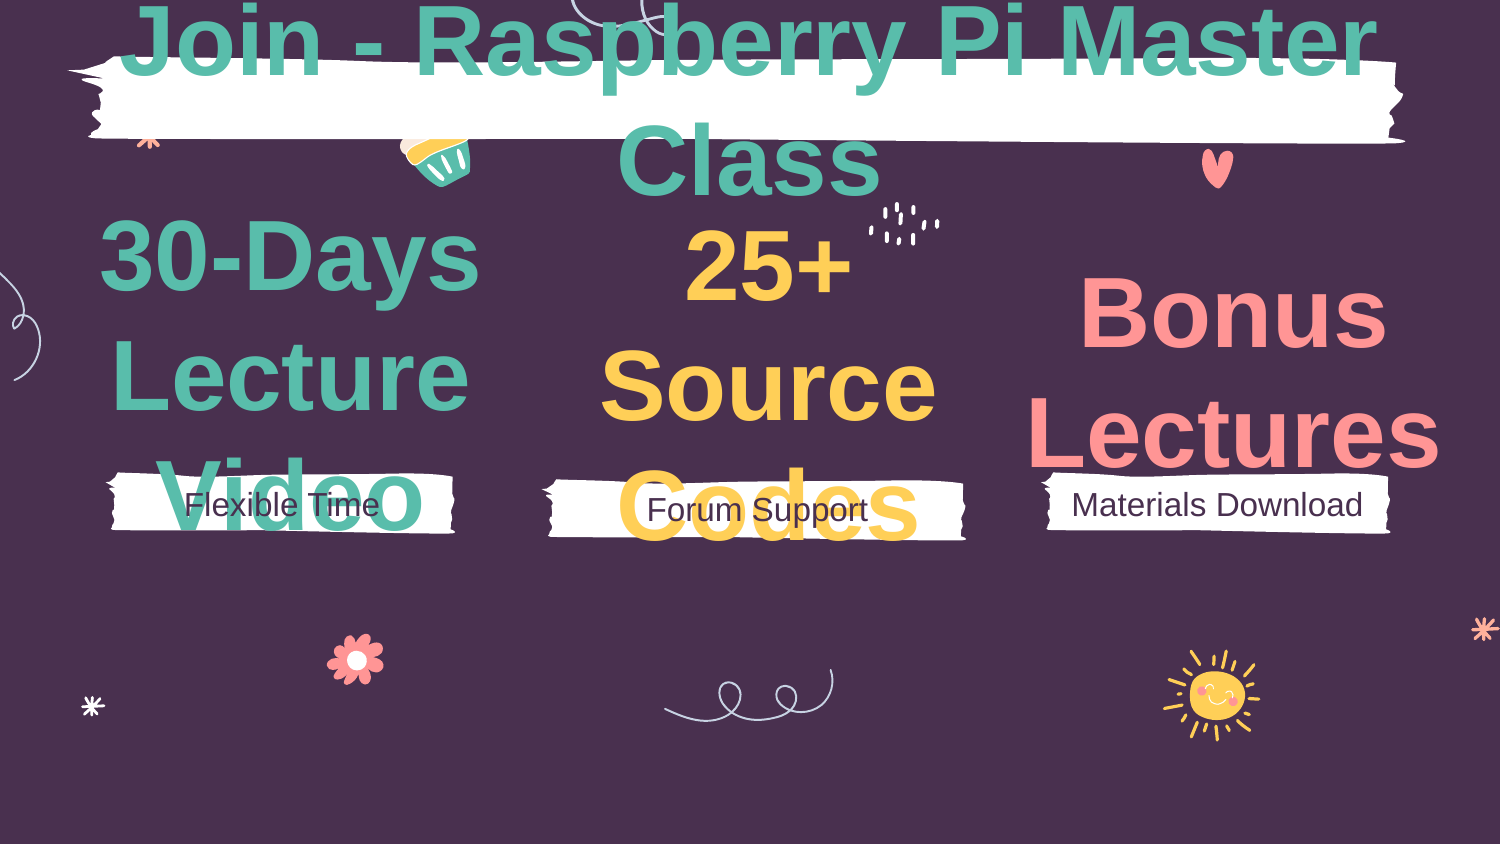

Join - Raspberry Pi Master Class

Bonus Lectures
# 30-Days Lecture Video
25+ Source Codes
Flexible Time
Materials Download
Forum Support